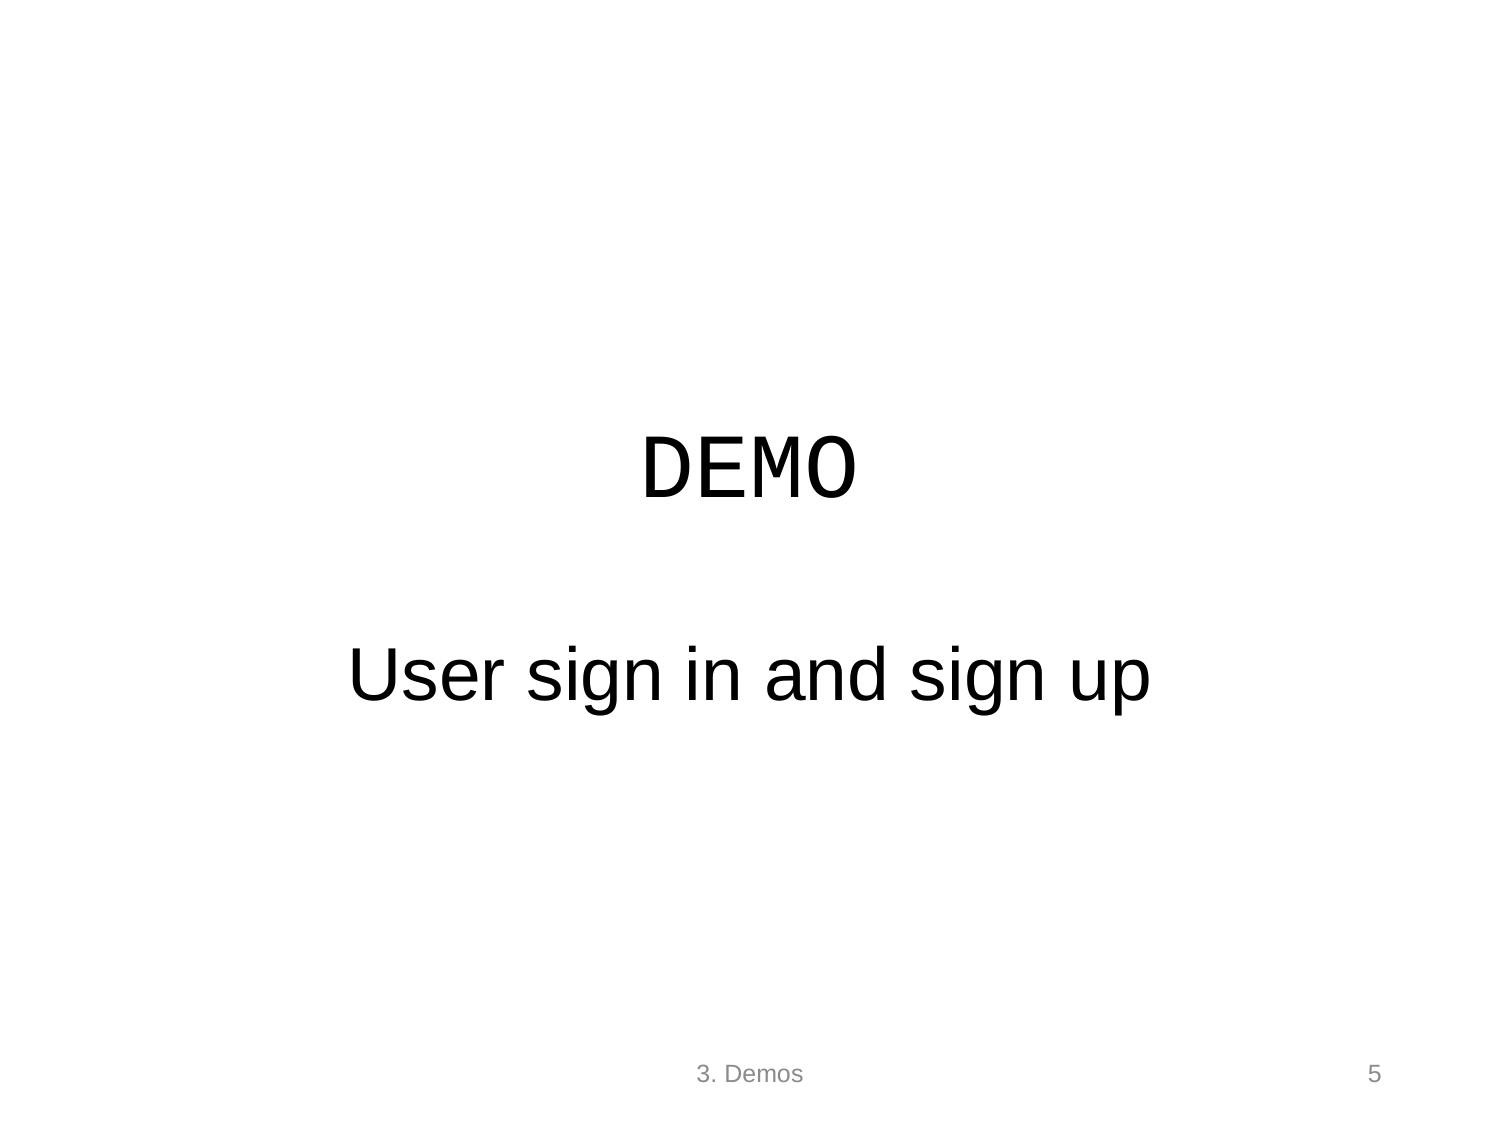

DEMO

User sign in and sign up
3. Demos
5